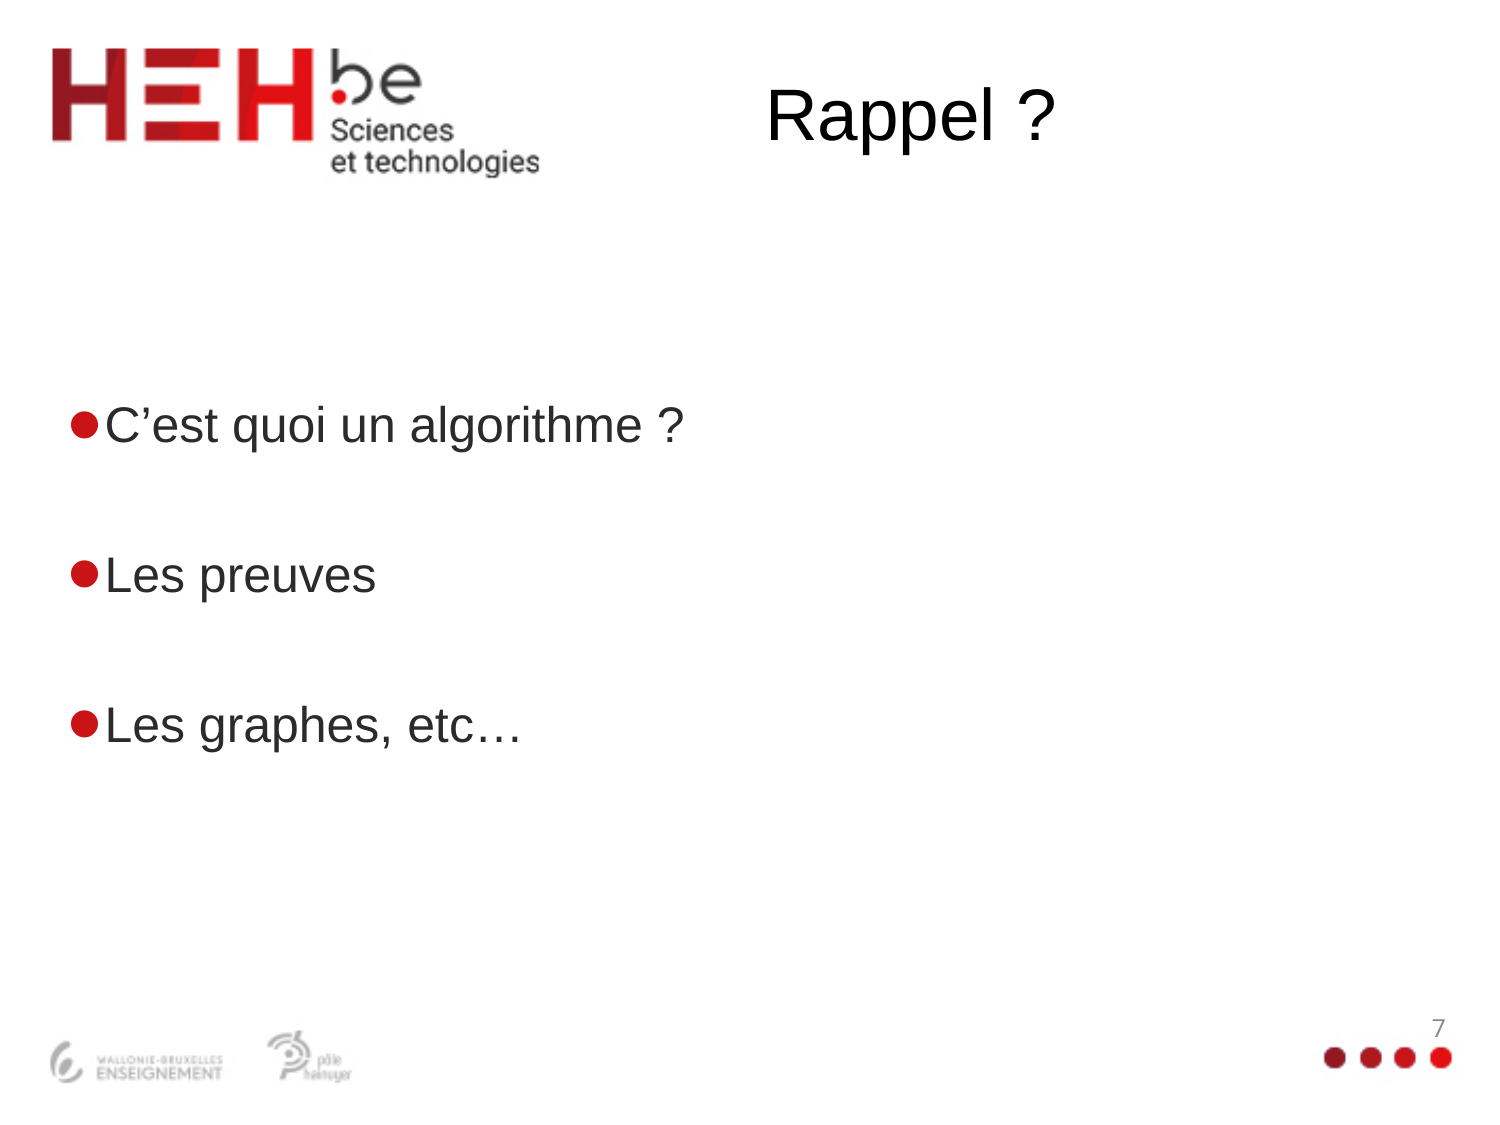

# Rappel ?

C’est quoi un algorithme ?

Les preuves

Les graphes, etc…
7